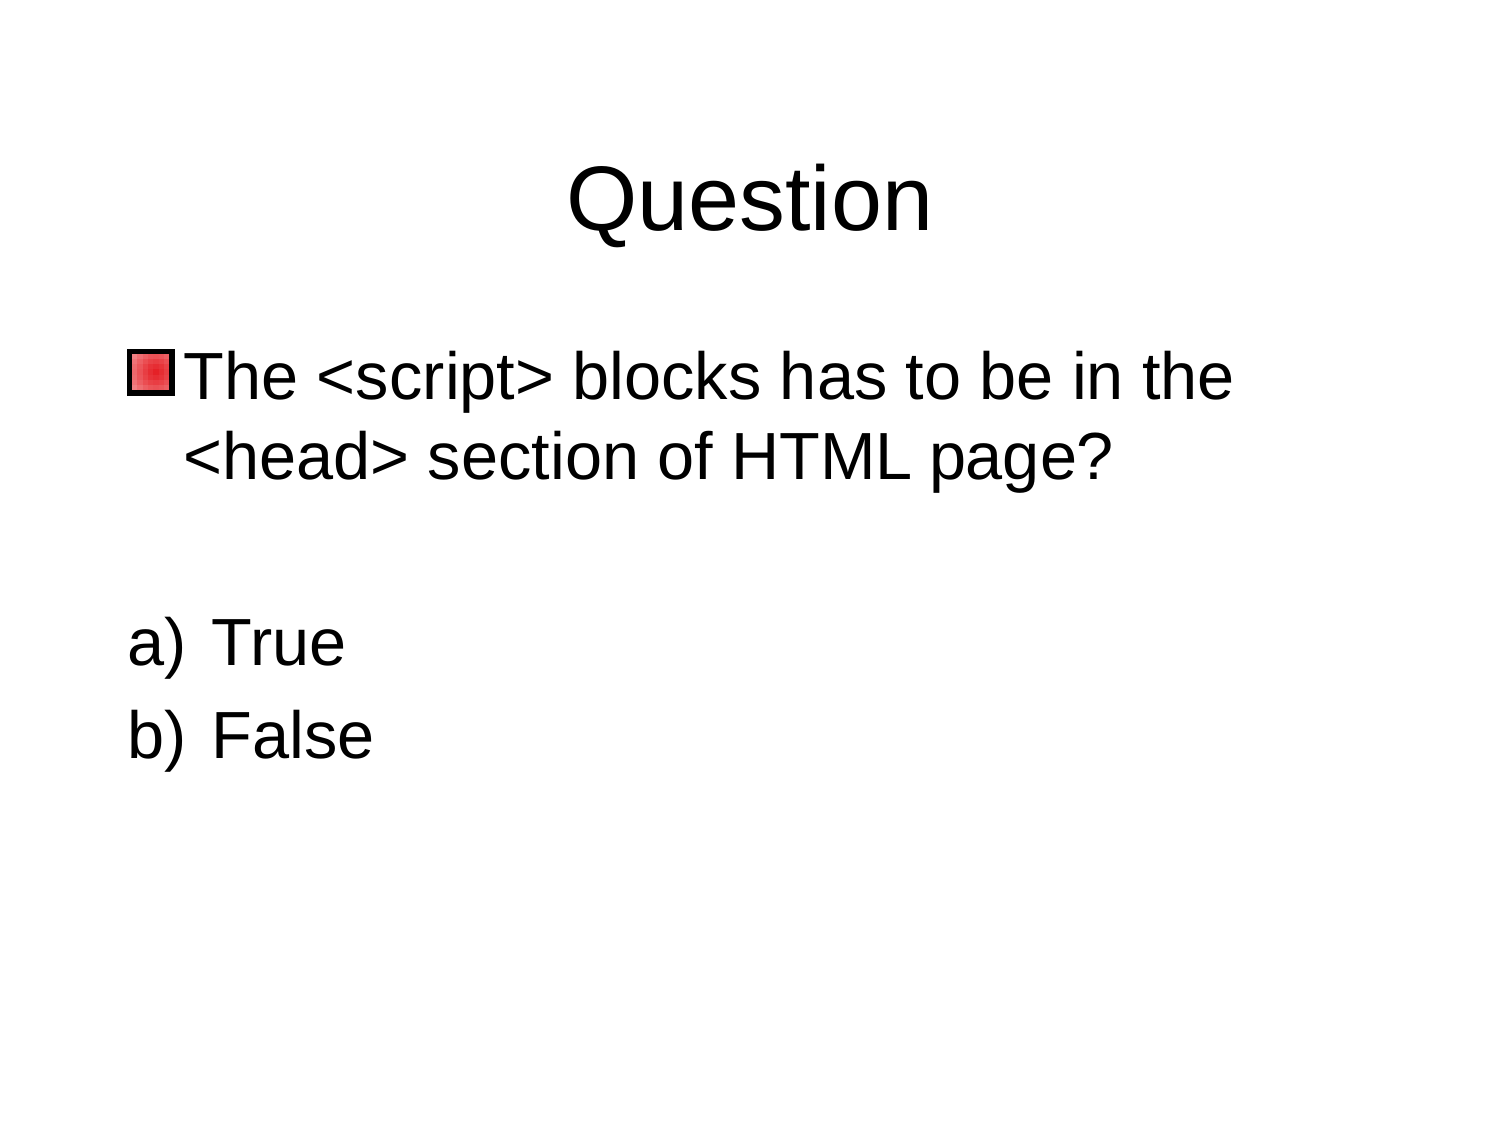

# Question
The <script> blocks has to be in the <head> section of HTML page?

True
False